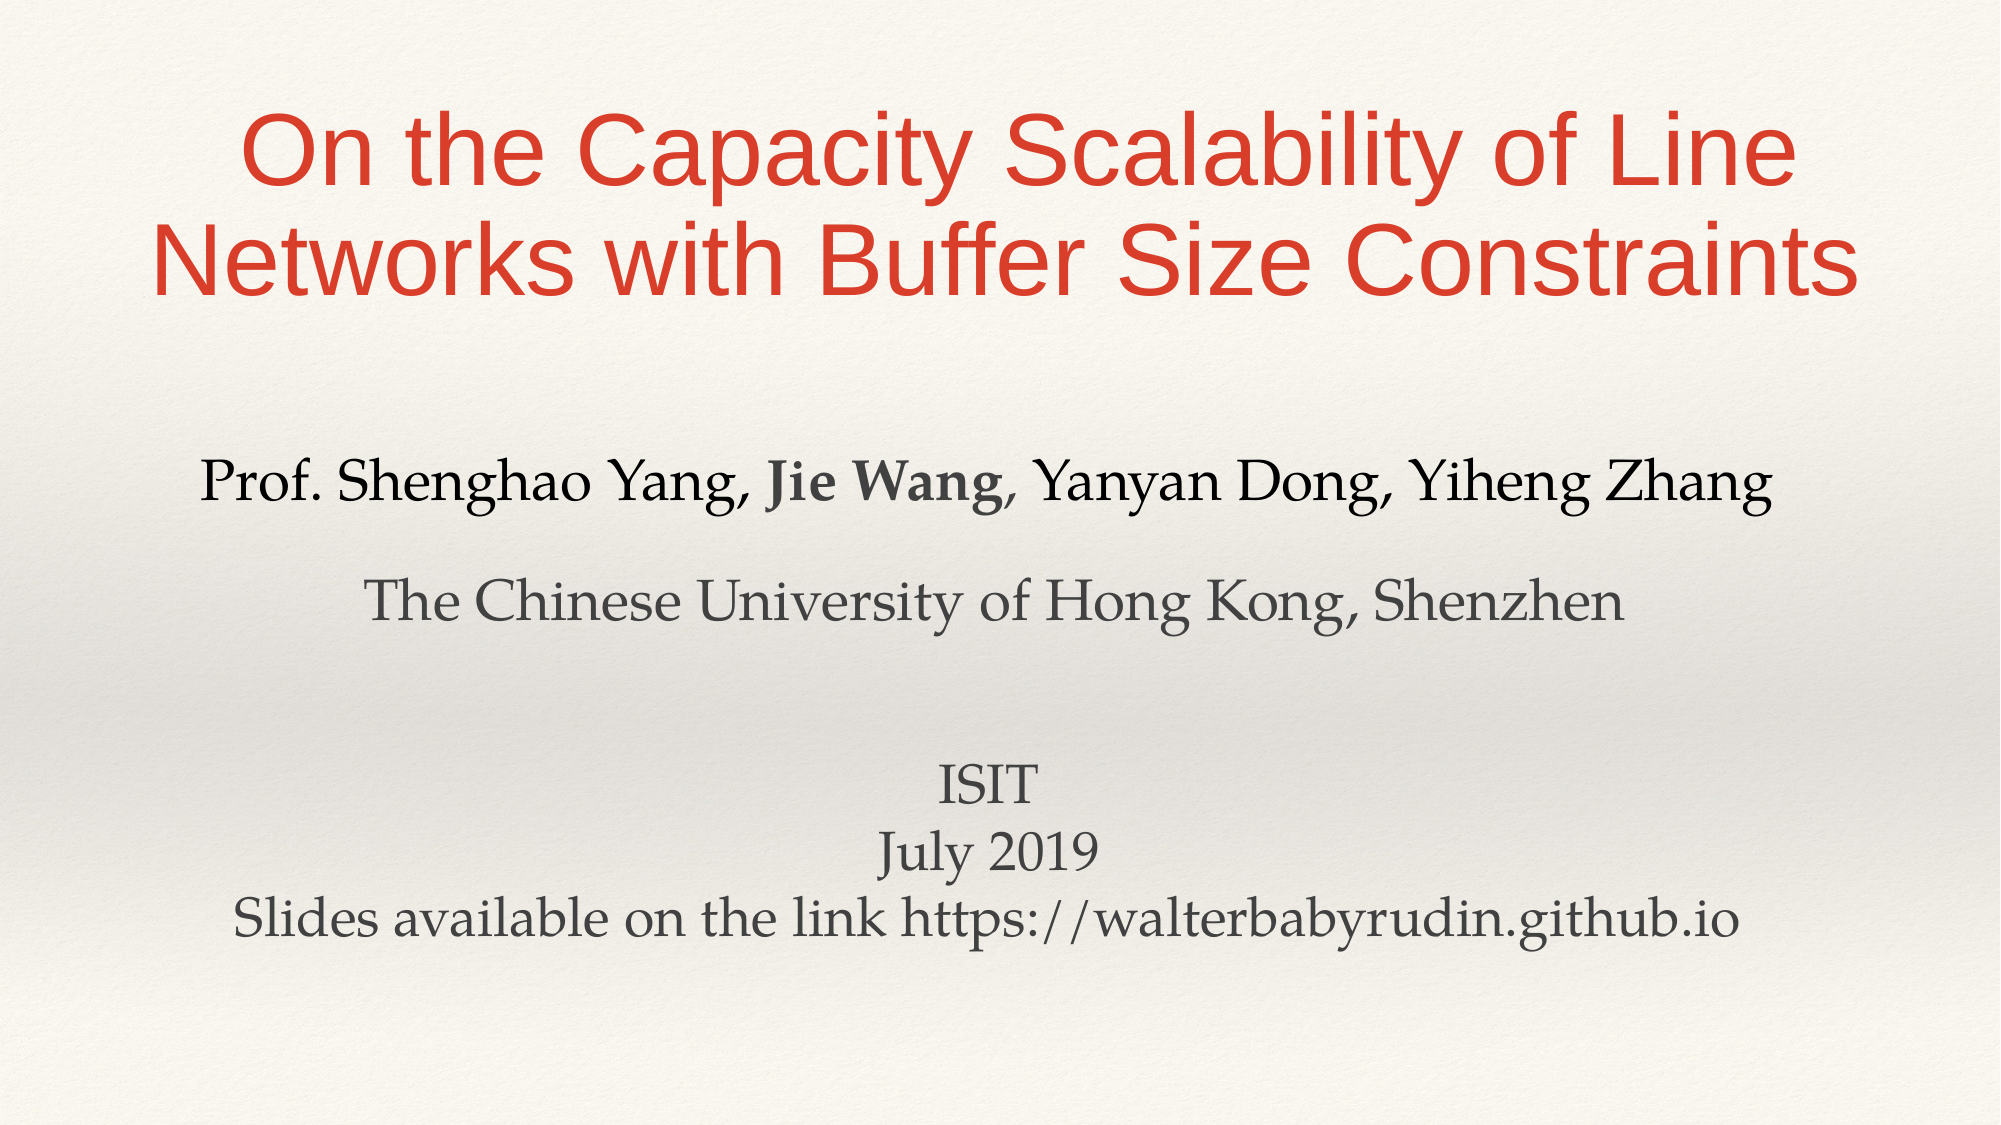

# On the Capacity Scalability of Line Networks with Buffer Size Constraints
Prof. Shenghao Yang, Jie Wang, Yanyan Dong, Yiheng Zhang
The Chinese University of Hong Kong, Shenzhen
ISIT
July 2019
Slides available on the link https://walterbabyrudin.github.io